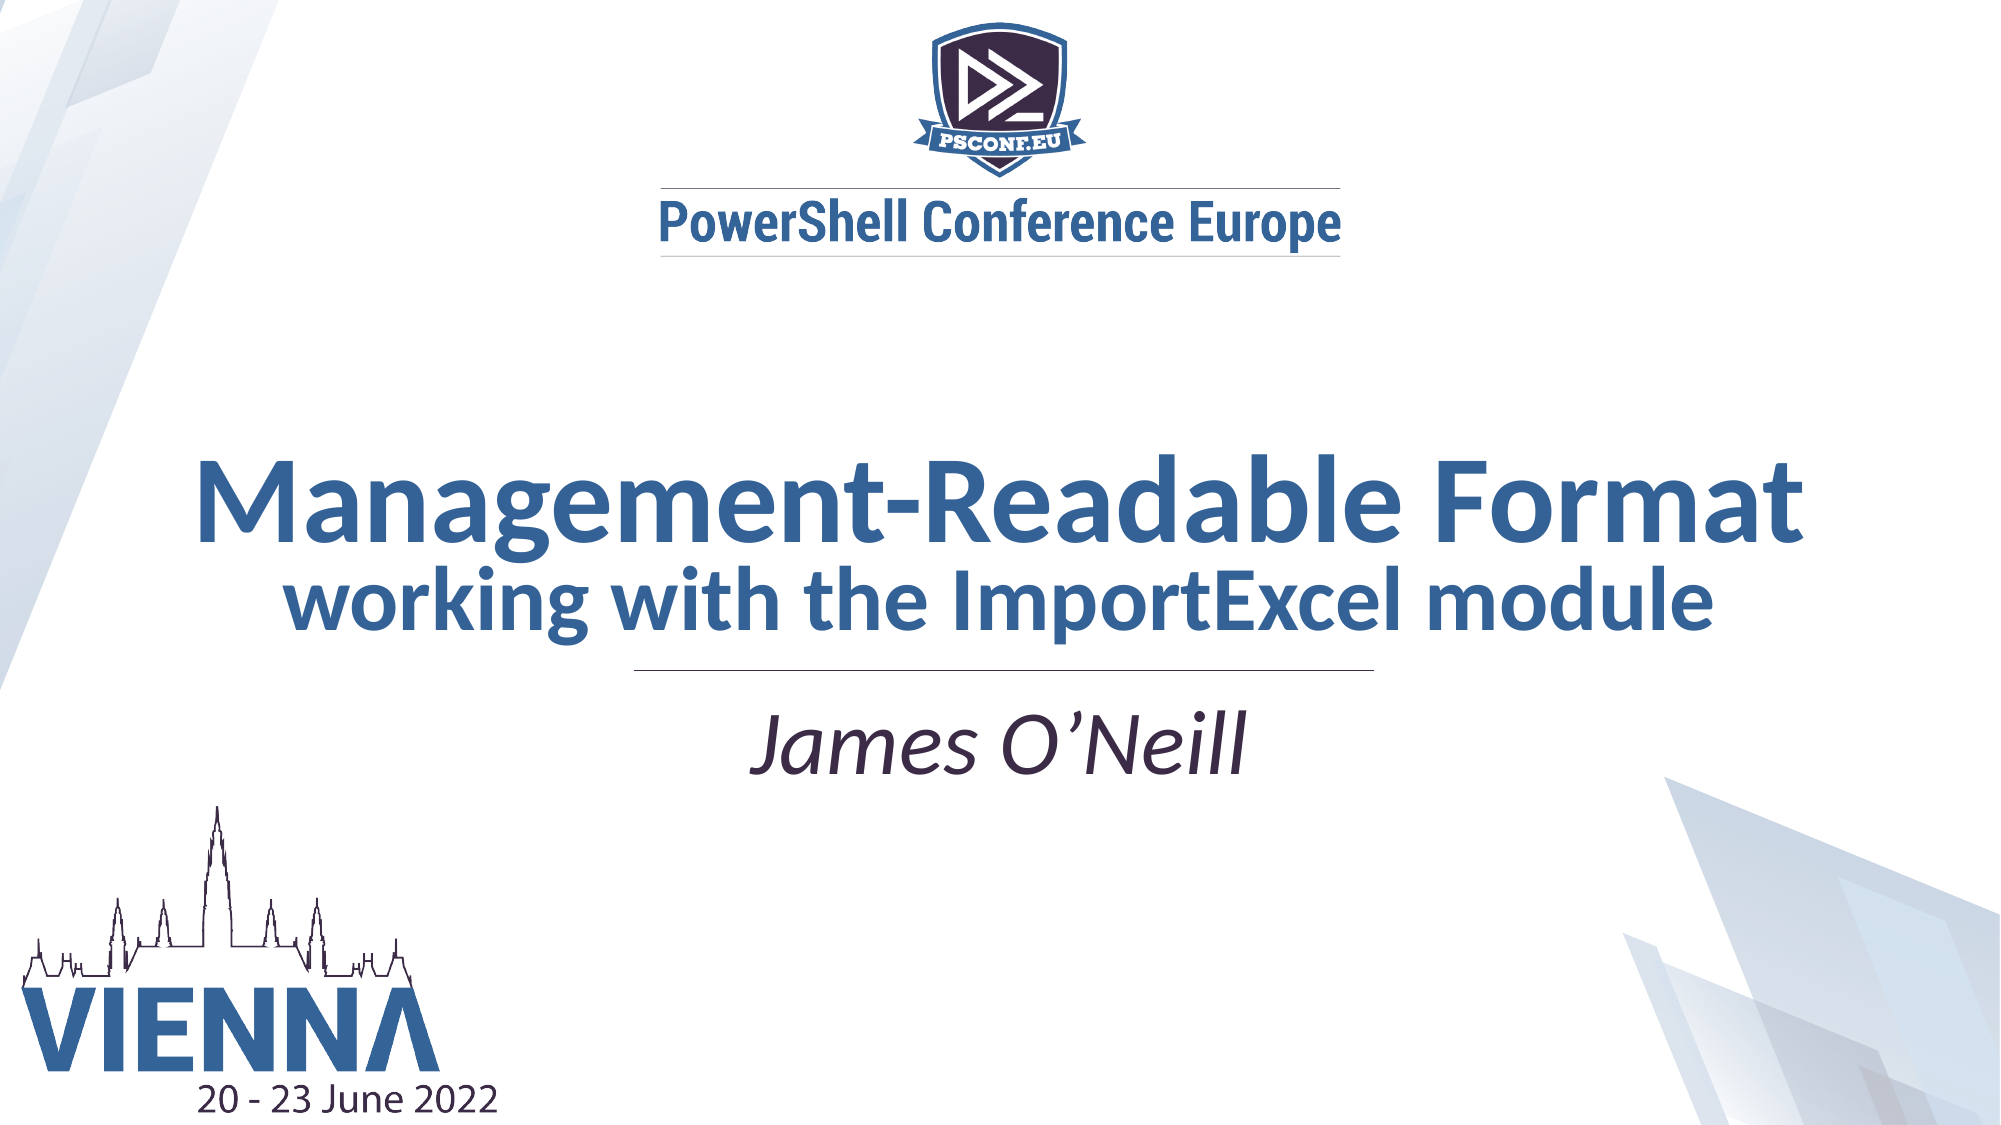

Management-Readable Format
working with the ImportExcel module
James O’Neill